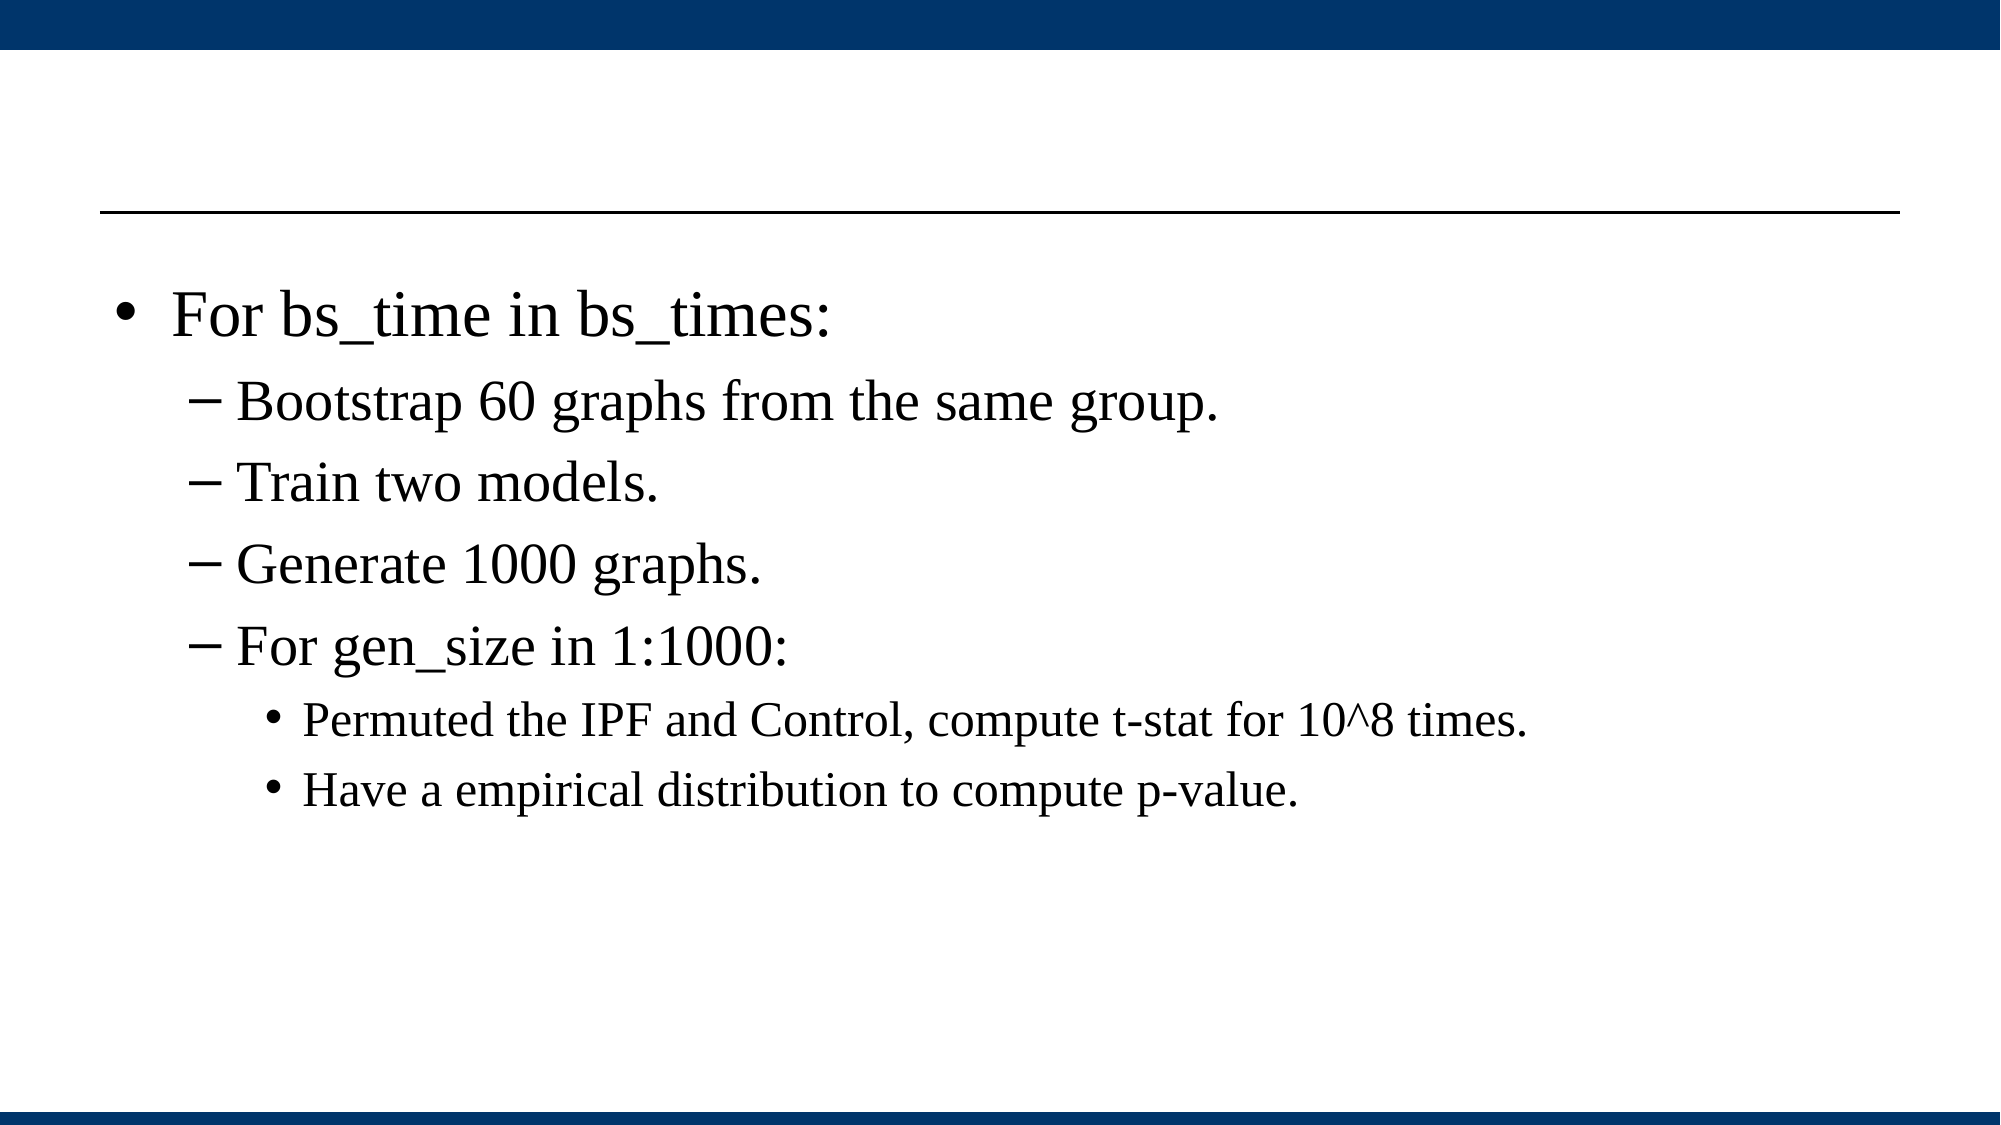

#
For bs_time in bs_times:
Bootstrap 60 graphs from the same group.
Train two models.
Generate 1000 graphs.
For gen_size in 1:1000:
Permuted the IPF and Control, compute t-stat for 10^8 times.
Have a empirical distribution to compute p-value.